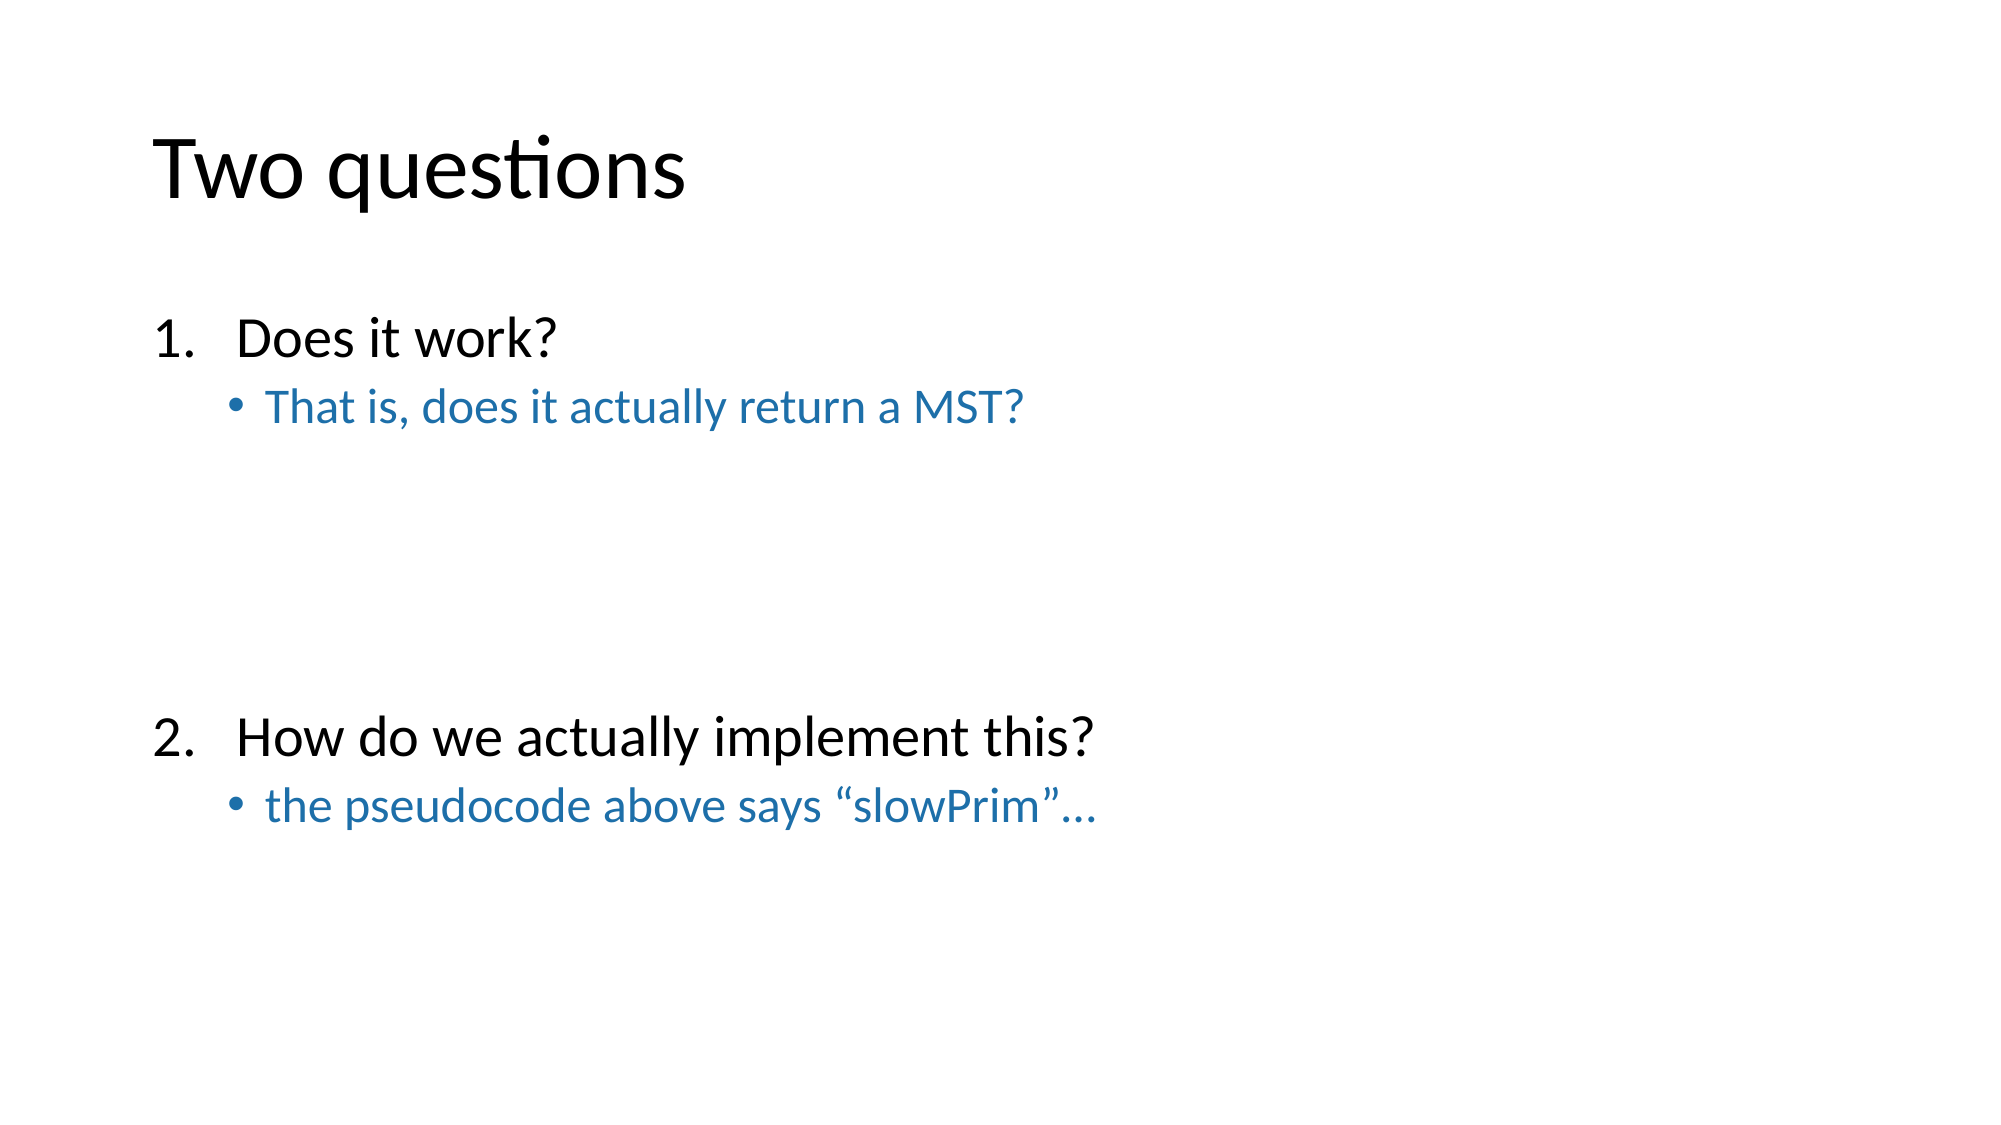

# Two questions
Does it work?
That is, does it actually return a MST?

How do we actually implement this?
the pseudocode above says “slowPrim”…